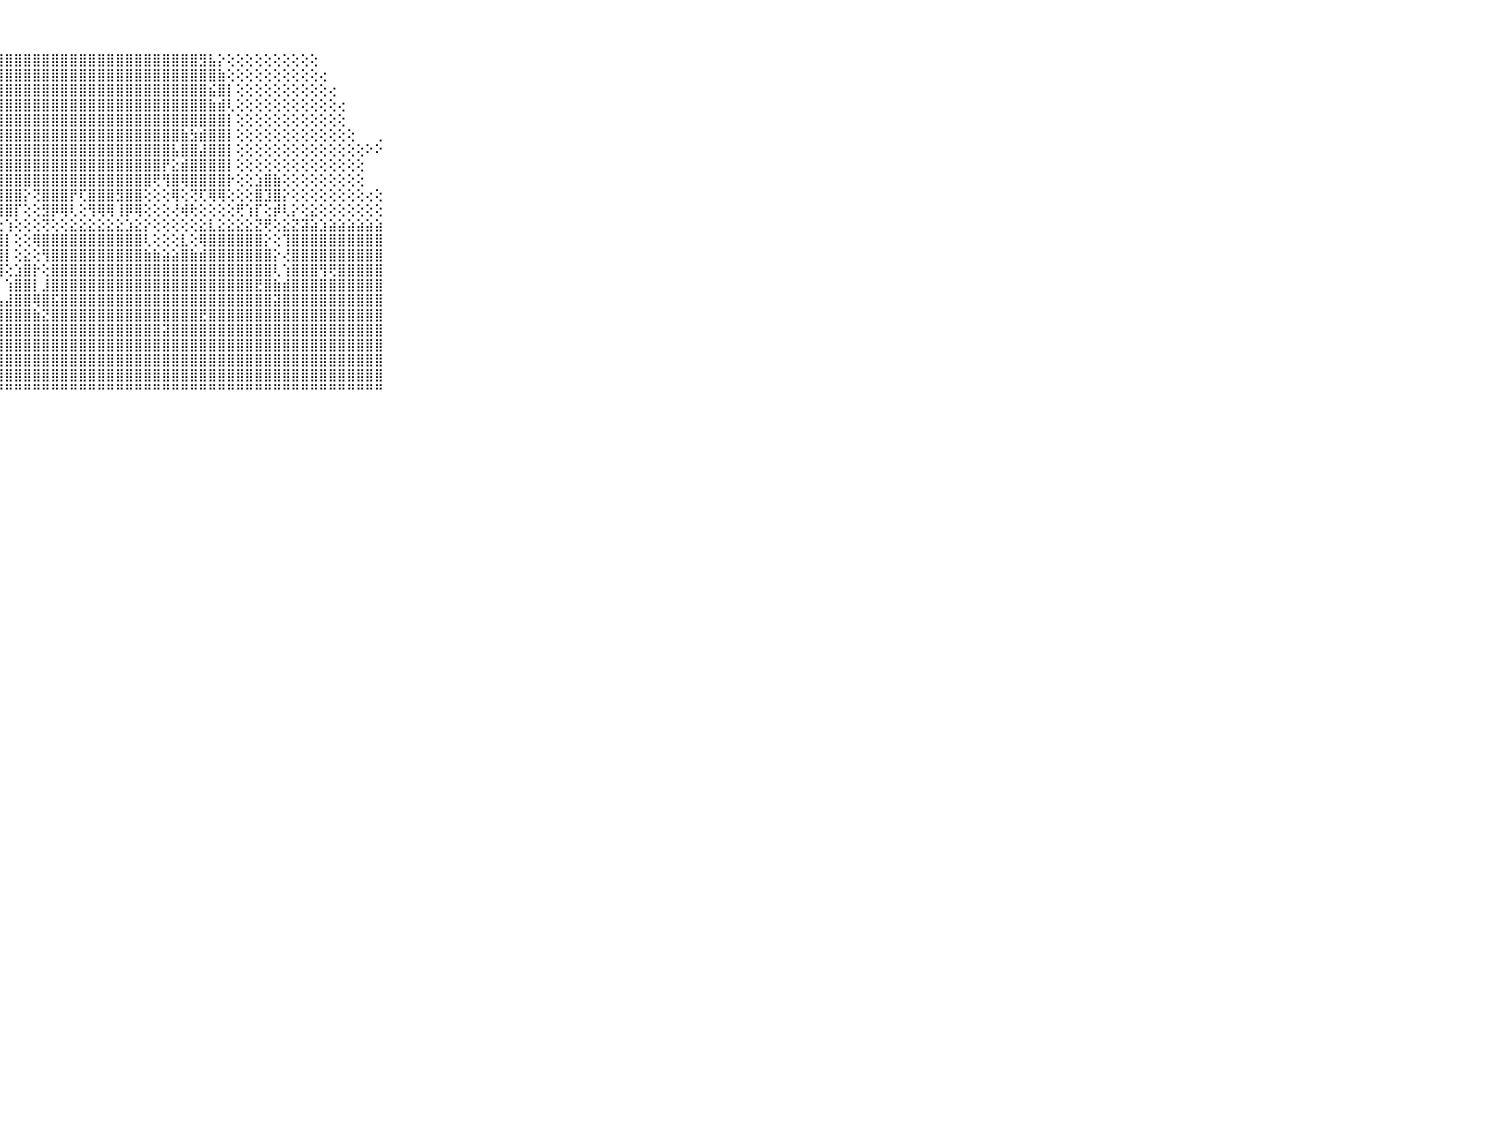

⠀⠀⠀⠀⠀⠀⠀⠀⠀⠀⠀⣿⣿⣿⣿⣿⣿⣿⣿⣿⣿⣿⣿⣿⣿⣿⣿⣿⣿⣿⣿⣿⣿⣿⣿⣿⣿⣿⣿⣿⣿⣿⣿⣿⣿⣿⣿⣿⣿⣻⣧⡕⢕⢕⢕⢕⢕⢕⢕⢕⢕⢕⠀⠀⠀⠀⠀⠀⠀⠀⠀⠀⠀⠀⠀⠀⠀⠀⠀⠀⠀
⠀⠀⠀⠀⠀⠀⠀⠀⠀⠀⠀⣿⣿⣿⣿⣿⣿⣿⣿⣿⣿⣿⣿⣿⣿⣿⣿⣿⣿⣿⣿⣿⣿⣿⣿⣿⣿⣿⣿⣿⣿⣿⣿⣿⣿⣿⣿⣿⣿⣿⣿⣷⢕⢕⢕⢕⢕⢕⢕⢕⢕⢕⢔⠀⠀⠀⠀⠀⠀⠀⠀⠀⠀⠀⠀⠀⠀⠀⠀⠀⠀
⠀⠀⠀⠀⠀⠀⠀⠀⠀⠀⠀⣿⣿⣿⣿⣿⣿⣿⣿⣿⣿⣿⣿⣿⣿⣿⣿⣿⣿⣿⣿⣿⣿⣿⣿⣿⣿⣿⣿⣿⣿⣿⣿⣿⣿⣿⣿⣿⣿⣿⣮⣿⡇⢕⢕⢕⢕⢕⢕⢕⢕⢕⢕⢔⠀⠀⠀⠀⠀⠀⠀⠀⠀⠀⠀⠀⠀⠀⠀⠀⠀
⠀⠀⠀⠀⠀⠀⠀⠀⠀⠀⠀⣿⣿⣿⣿⣿⣿⣿⣿⣿⣿⣿⣿⣿⣿⣿⣿⣿⣿⣿⣿⣿⣿⣿⣿⣿⣿⣿⣿⣿⣿⣿⣿⣿⣿⣿⣿⣿⣿⣿⣷⣾⢇⢕⢕⢕⢕⢕⢕⢕⢕⢕⢕⢕⢔⠀⠀⠀⠀⠀⠀⠀⠀⠀⠀⠀⠀⠀⠀⠀⠀
⠀⠀⠀⠀⠀⠀⠀⠀⠀⠀⠀⣿⣿⣿⣿⣿⣿⣿⣿⣿⣿⣿⣿⣿⣿⣿⣿⣿⣿⣿⣿⣿⣿⣿⣿⣿⣿⣿⣿⣿⣿⣿⣿⣿⣿⣿⣿⣿⣿⣿⣿⣿⡇⢕⢕⢕⢕⢕⢕⢕⢕⢕⢕⢕⢕⠀⠀⠀⠀⠀⠀⠀⠀⠀⠀⠀⠀⠀⠀⠀⠀
⠀⠀⠀⠀⠀⠀⠀⠀⠀⠀⠀⣿⣿⣿⣿⣿⣿⣿⣿⣿⣿⣿⣿⣿⣿⣿⣿⣿⣿⣿⣿⣿⣿⣿⣿⣿⣿⣿⣿⣿⣿⣿⣿⣿⣿⣿⣿⣷⣳⣾⣿⣿⡇⢕⢕⢕⢕⢕⢕⢕⢕⢕⢕⢕⢕⢕⠀⠀⢀⠀⠀⠀⠀⠀⠀⠀⠀⠀⠀⠀⠀
⠀⠀⠀⠀⠀⠀⠀⠀⠀⠀⠀⣿⣿⣿⣿⣿⣿⣿⣿⣿⣿⣿⣿⣿⣿⣿⣿⣿⣿⣿⣿⣿⣿⣿⣿⣿⣿⣿⣿⣿⣿⣿⣿⣿⣿⣿⣧⣿⣿⣼⣿⣿⡇⢕⢕⢕⢕⢕⢕⢕⢕⢕⢕⢕⢕⢕⢕⠕⠕⠀⠀⠀⠀⠀⠀⠀⠀⠀⠀⠀⠀
⠀⠀⠀⠀⠀⠀⠀⠀⠀⠀⠀⣿⣿⣿⣿⣿⣿⣿⣿⣿⣿⣿⣿⣿⣿⣿⣿⣿⣿⣿⣿⣿⣿⣿⣿⣿⣿⣿⣿⣿⣿⣿⣿⣿⣿⡟⣕⣾⣿⣿⣿⣿⡇⢕⢕⢕⢕⢕⢕⢕⢕⢕⢕⢕⢕⢕⢕⠀⠀⠀⠀⠀⠀⠀⠀⠀⠀⠀⠀⠀⠀
⠀⠀⠀⠀⠀⠀⠀⠀⠀⠀⠀⣿⣿⣿⣿⣿⣿⣿⣿⣿⣿⣿⣿⣿⣿⣿⣿⣿⣿⣿⣿⣿⣿⣿⣿⣿⣿⣿⣿⣿⣿⣿⣿⣿⢟⢻⣿⢿⣿⣿⣿⣿⡗⢕⢕⣱⣿⣷⢕⢕⢕⢕⢕⢕⢕⢕⢕⠀⠀⠀⠀⠀⠀⠀⠀⠀⠀⠀⠀⠀⠀
⠀⠀⠀⠀⠀⠀⠀⠀⠀⠀⠀⣿⣿⣿⣿⣿⣿⣿⣿⣿⣿⣿⣿⡗⣿⣿⣿⣿⣿⣿⡕⢝⣿⣿⣿⡟⢏⣿⣿⣿⣻⣿⣿⢕⢕⢕⢿⢕⢝⢏⢿⢿⢕⢕⢕⣿⣹⣿⡕⢕⢕⢕⢕⢕⢕⢕⢕⢔⢕⠀⠀⠀⠀⠀⠀⠀⠀⠀⠀⠀⠀
⠀⠀⠀⠀⠀⠀⠀⠀⠀⠀⠀⢿⣿⡇⢺⢿⢿⢿⢝⢿⢿⣿⢏⢕⢽⣿⣿⣿⣿⡏⢕⢕⣻⡿⢿⢇⢕⢻⢿⢿⢸⡿⢿⢕⢕⢕⢜⢾⢗⢕⢕⢕⢕⢟⢱⡏⢕⡾⢇⡕⢕⣕⢕⢕⢕⢕⢕⢕⢕⠀⠀⠀⠀⠀⠀⠀⠀⠀⠀⠀⠀
⠀⠀⠀⠀⠀⠀⠀⠀⠀⠀⠀⢕⢕⢕⢕⢕⢕⢕⣕⢕⢕⢕⢕⡕⢕⢕⢕⢕⢱⢕⢕⢕⢝⢕⢕⣕⣕⣕⣕⣕⣕⣱⣕⡕⢕⢕⢕⢕⢕⣕⣇⣕⣕⣕⣕⣝⢟⢕⣕⣝⣽⣵⣱⣵⣵⣵⣵⣵⣵⠀⠀⠀⠀⠀⠀⠀⠀⠀⠀⠀⠀
⠀⠀⠀⠀⠀⠀⠀⠀⠀⠀⠀⣿⣿⣿⣿⣿⣿⣿⣿⣿⣿⣿⣿⣿⣿⣿⣿⣿⡇⢕⢕⢿⣿⣿⣿⣿⣿⣿⣿⣿⣿⣿⣿⢇⢕⢕⢕⣇⢕⢿⣿⣿⣿⣿⣿⣿⡕⢕⢹⣿⣿⣿⣿⣿⣿⣿⣿⣿⣿⠀⠀⠀⠀⠀⠀⠀⠀⠀⠀⠀⠀
⠀⠀⠀⠀⠀⠀⠀⠀⠀⠀⠀⣿⣿⣿⣿⣿⣿⣿⣿⣿⣿⣿⣿⣿⣿⣿⣿⣿⡇⢕⣕⢕⢻⣿⣿⣿⣿⣿⣿⣿⣿⣿⣿⣷⣷⣵⣵⣿⣷⣾⣿⣿⣿⣿⣿⣿⣿⡕⢜⣿⣿⣿⣿⣿⣿⣿⣿⣿⣿⠀⠀⠀⠀⠀⠀⠀⠀⠀⠀⠀⠀
⠀⠀⠀⠀⠀⠀⠀⠀⠀⠀⠀⣿⣿⣿⣿⣿⣿⣿⣿⣿⣿⣿⣿⣿⣿⣿⣿⣿⢕⣱⣿⡗⢕⣿⣿⣿⣿⣿⣿⣿⣿⣿⣿⣿⣿⣿⣿⣿⣿⣿⣿⣿⣿⣿⣿⣿⣿⢇⢱⣿⣿⣿⢻⢟⣿⣿⣿⣿⣿⠀⠀⠀⠀⠀⠀⠀⠀⠀⠀⠀⠀
⠀⠀⠀⠀⠀⠀⠀⠀⠀⠀⠀⣿⣿⣿⣿⣿⣿⣿⣿⣿⣿⣿⣿⣿⣿⣿⣿⡇⢱⣿⣿⡇⣸⣿⣿⣿⣿⣿⣿⣿⣿⣿⣿⣿⣿⣿⣿⣿⣿⣿⣿⣿⣿⣿⣿⣟⣿⣷⣾⣿⣿⣿⣿⣿⣿⣿⣿⣿⣿⠀⠀⠀⠀⠀⠀⠀⠀⠀⠀⠀⠀
⠀⠀⠀⠀⠀⠀⠀⠀⠀⠀⠀⣿⣿⣿⣿⣿⣿⣿⣿⣿⣿⣿⣿⣿⣿⣿⣿⣧⣼⣿⣿⢿⣿⣯⣿⣿⣿⣿⣿⣿⣿⣿⣿⣿⣿⣿⣿⣿⣿⣿⣿⣿⣿⣿⣿⣿⣿⣽⣿⣿⣿⣿⣿⣿⣿⣿⣿⣿⣿⠀⠀⠀⠀⠀⠀⠀⠀⠀⠀⠀⠀
⠀⠀⠀⠀⠀⠀⠀⠀⠀⠀⠀⣿⣿⣿⣿⣿⣿⣿⣿⣿⣿⣿⣿⣿⣿⣿⣿⣿⣿⣿⣿⣷⣝⣿⣿⣿⣿⣿⣿⣿⣿⣿⣿⣿⣿⣿⣿⣿⣿⣟⣿⣿⣿⣿⣿⣿⣿⣿⣿⣿⣿⣿⣿⣿⣿⣿⣿⣿⣿⠀⠀⠀⠀⠀⠀⠀⠀⠀⠀⠀⠀
⠀⠀⠀⠀⠀⠀⠀⠀⠀⠀⠀⣿⣿⣿⣿⣿⣿⣿⣿⣿⣿⣿⣿⣿⣿⣿⣿⣿⣿⣿⣿⣿⣿⣿⣿⣿⣿⣿⣿⣿⣿⣿⣿⣿⣿⣽⣿⣿⣿⣿⣿⣿⣿⣿⣿⣿⣿⣿⣿⣿⣿⣿⣿⣿⣿⣿⣿⣿⣿⠀⠀⠀⠀⠀⠀⠀⠀⠀⠀⠀⠀
⠀⠀⠀⠀⠀⠀⠀⠀⠀⠀⠀⣿⣿⣿⣿⣿⣿⣿⣿⣿⣿⣿⣿⣿⣿⣿⣿⣿⣿⣿⣿⣿⣿⣿⣿⣿⣿⣿⣿⣿⣿⣿⣿⣿⣿⣿⣿⣿⣿⣿⣿⣿⣿⣿⣿⣿⣿⣿⣿⣿⣿⣿⣿⣿⣿⣿⣿⣿⣿⠀⠀⠀⠀⠀⠀⠀⠀⠀⠀⠀⠀
⠀⠀⠀⠀⠀⠀⠀⠀⠀⠀⠀⣿⣿⣿⣿⣿⣿⣿⣿⣿⣿⣿⣿⣿⣿⣿⣿⣿⣿⣿⣿⣿⣿⣿⣿⣿⣿⣿⣿⣿⣿⣿⣿⣿⣿⣿⣿⣿⣿⣿⣿⣿⣿⣿⣿⣿⣿⣿⣿⣿⣿⣿⣿⣿⣿⣿⣿⣿⣿⠀⠀⠀⠀⠀⠀⠀⠀⠀⠀⠀⠀
⠀⠀⠀⠀⠀⠀⠀⠀⠀⠀⠀⣿⣿⣿⣿⣿⣿⣿⣿⣿⣿⣿⣿⣿⣿⣿⣿⣿⣿⣿⣿⣿⣿⣿⣿⣿⣿⣿⣿⣿⣿⣿⣿⣿⣿⣿⣿⣿⣿⣿⣿⣿⣿⣿⣿⣿⣿⣿⣿⣿⣿⣿⣿⣿⣿⣿⣿⣿⣿⠀⠀⠀⠀⠀⠀⠀⠀⠀⠀⠀⠀
⠀⠀⠀⠀⠀⠀⠀⠀⠀⠀⠀⠛⠛⠛⠛⠛⠛⠛⠛⠛⠛⠛⠛⠛⠛⠛⠛⠛⠛⠛⠛⠛⠛⠛⠛⠛⠛⠛⠛⠛⠛⠛⠛⠛⠛⠛⠛⠛⠛⠛⠛⠛⠛⠛⠛⠛⠛⠛⠛⠛⠛⠛⠛⠛⠛⠛⠛⠛⠛⠀⠀⠀⠀⠀⠀⠀⠀⠀⠀⠀⠀